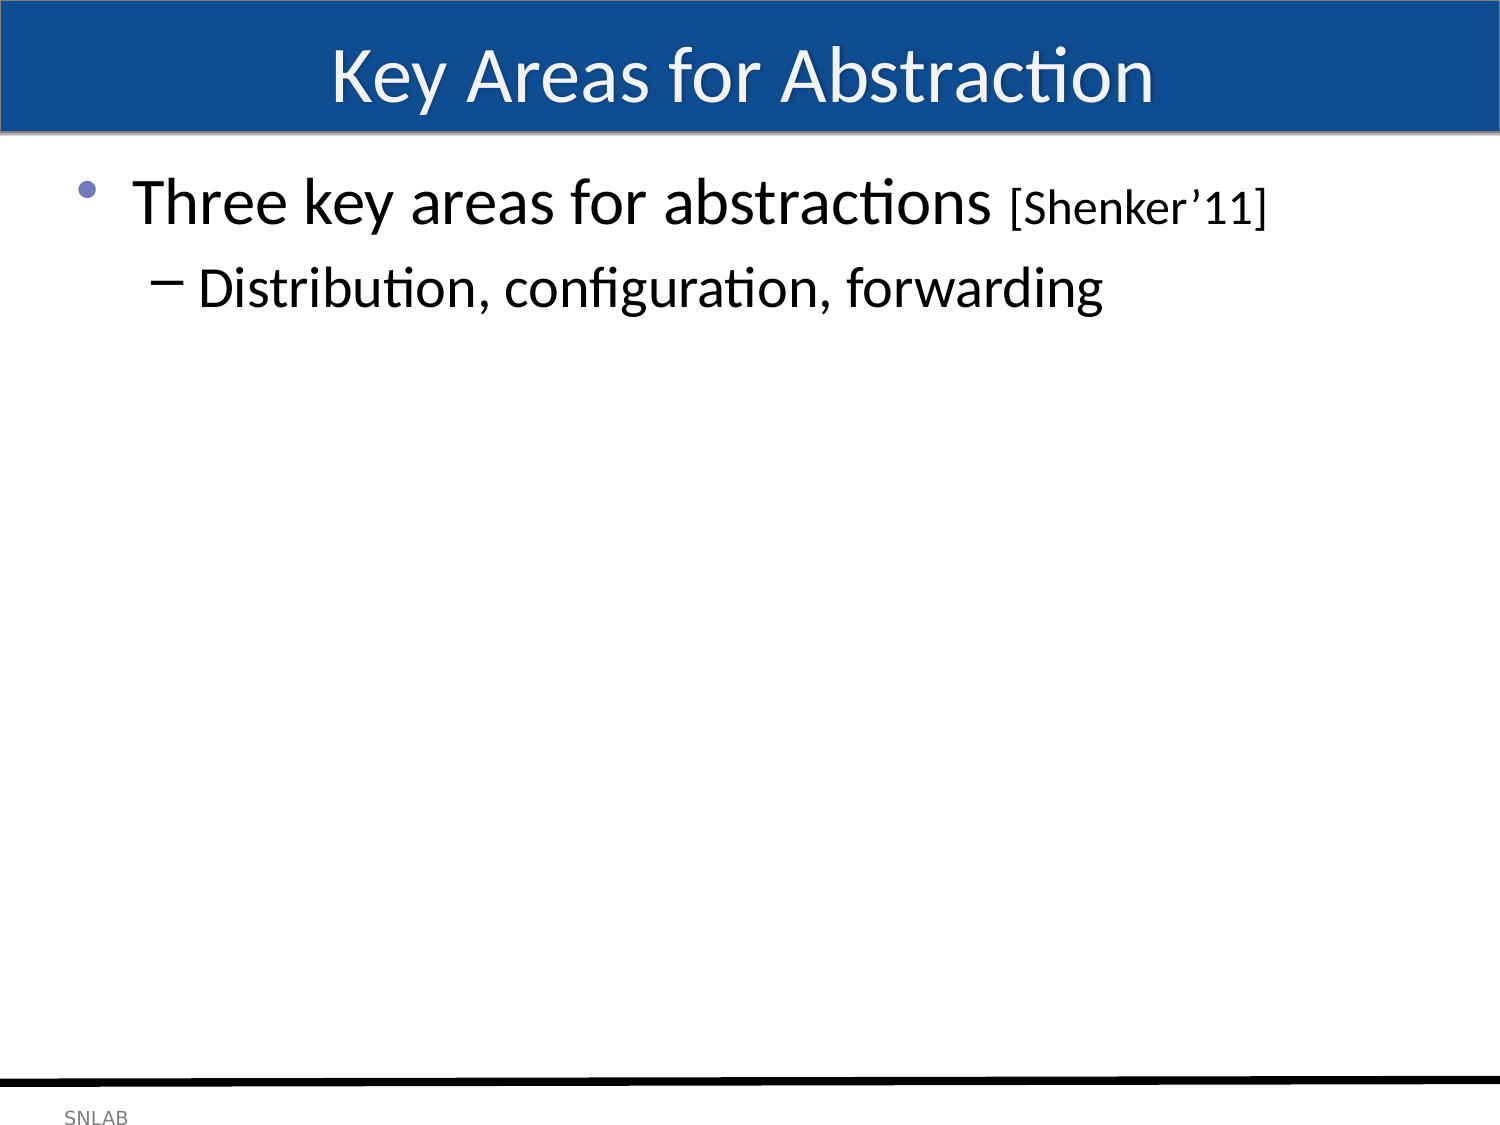

# Key Areas for Abstraction
Three key areas for abstractions [Shenker’11]
Distribution, configuration, forwarding